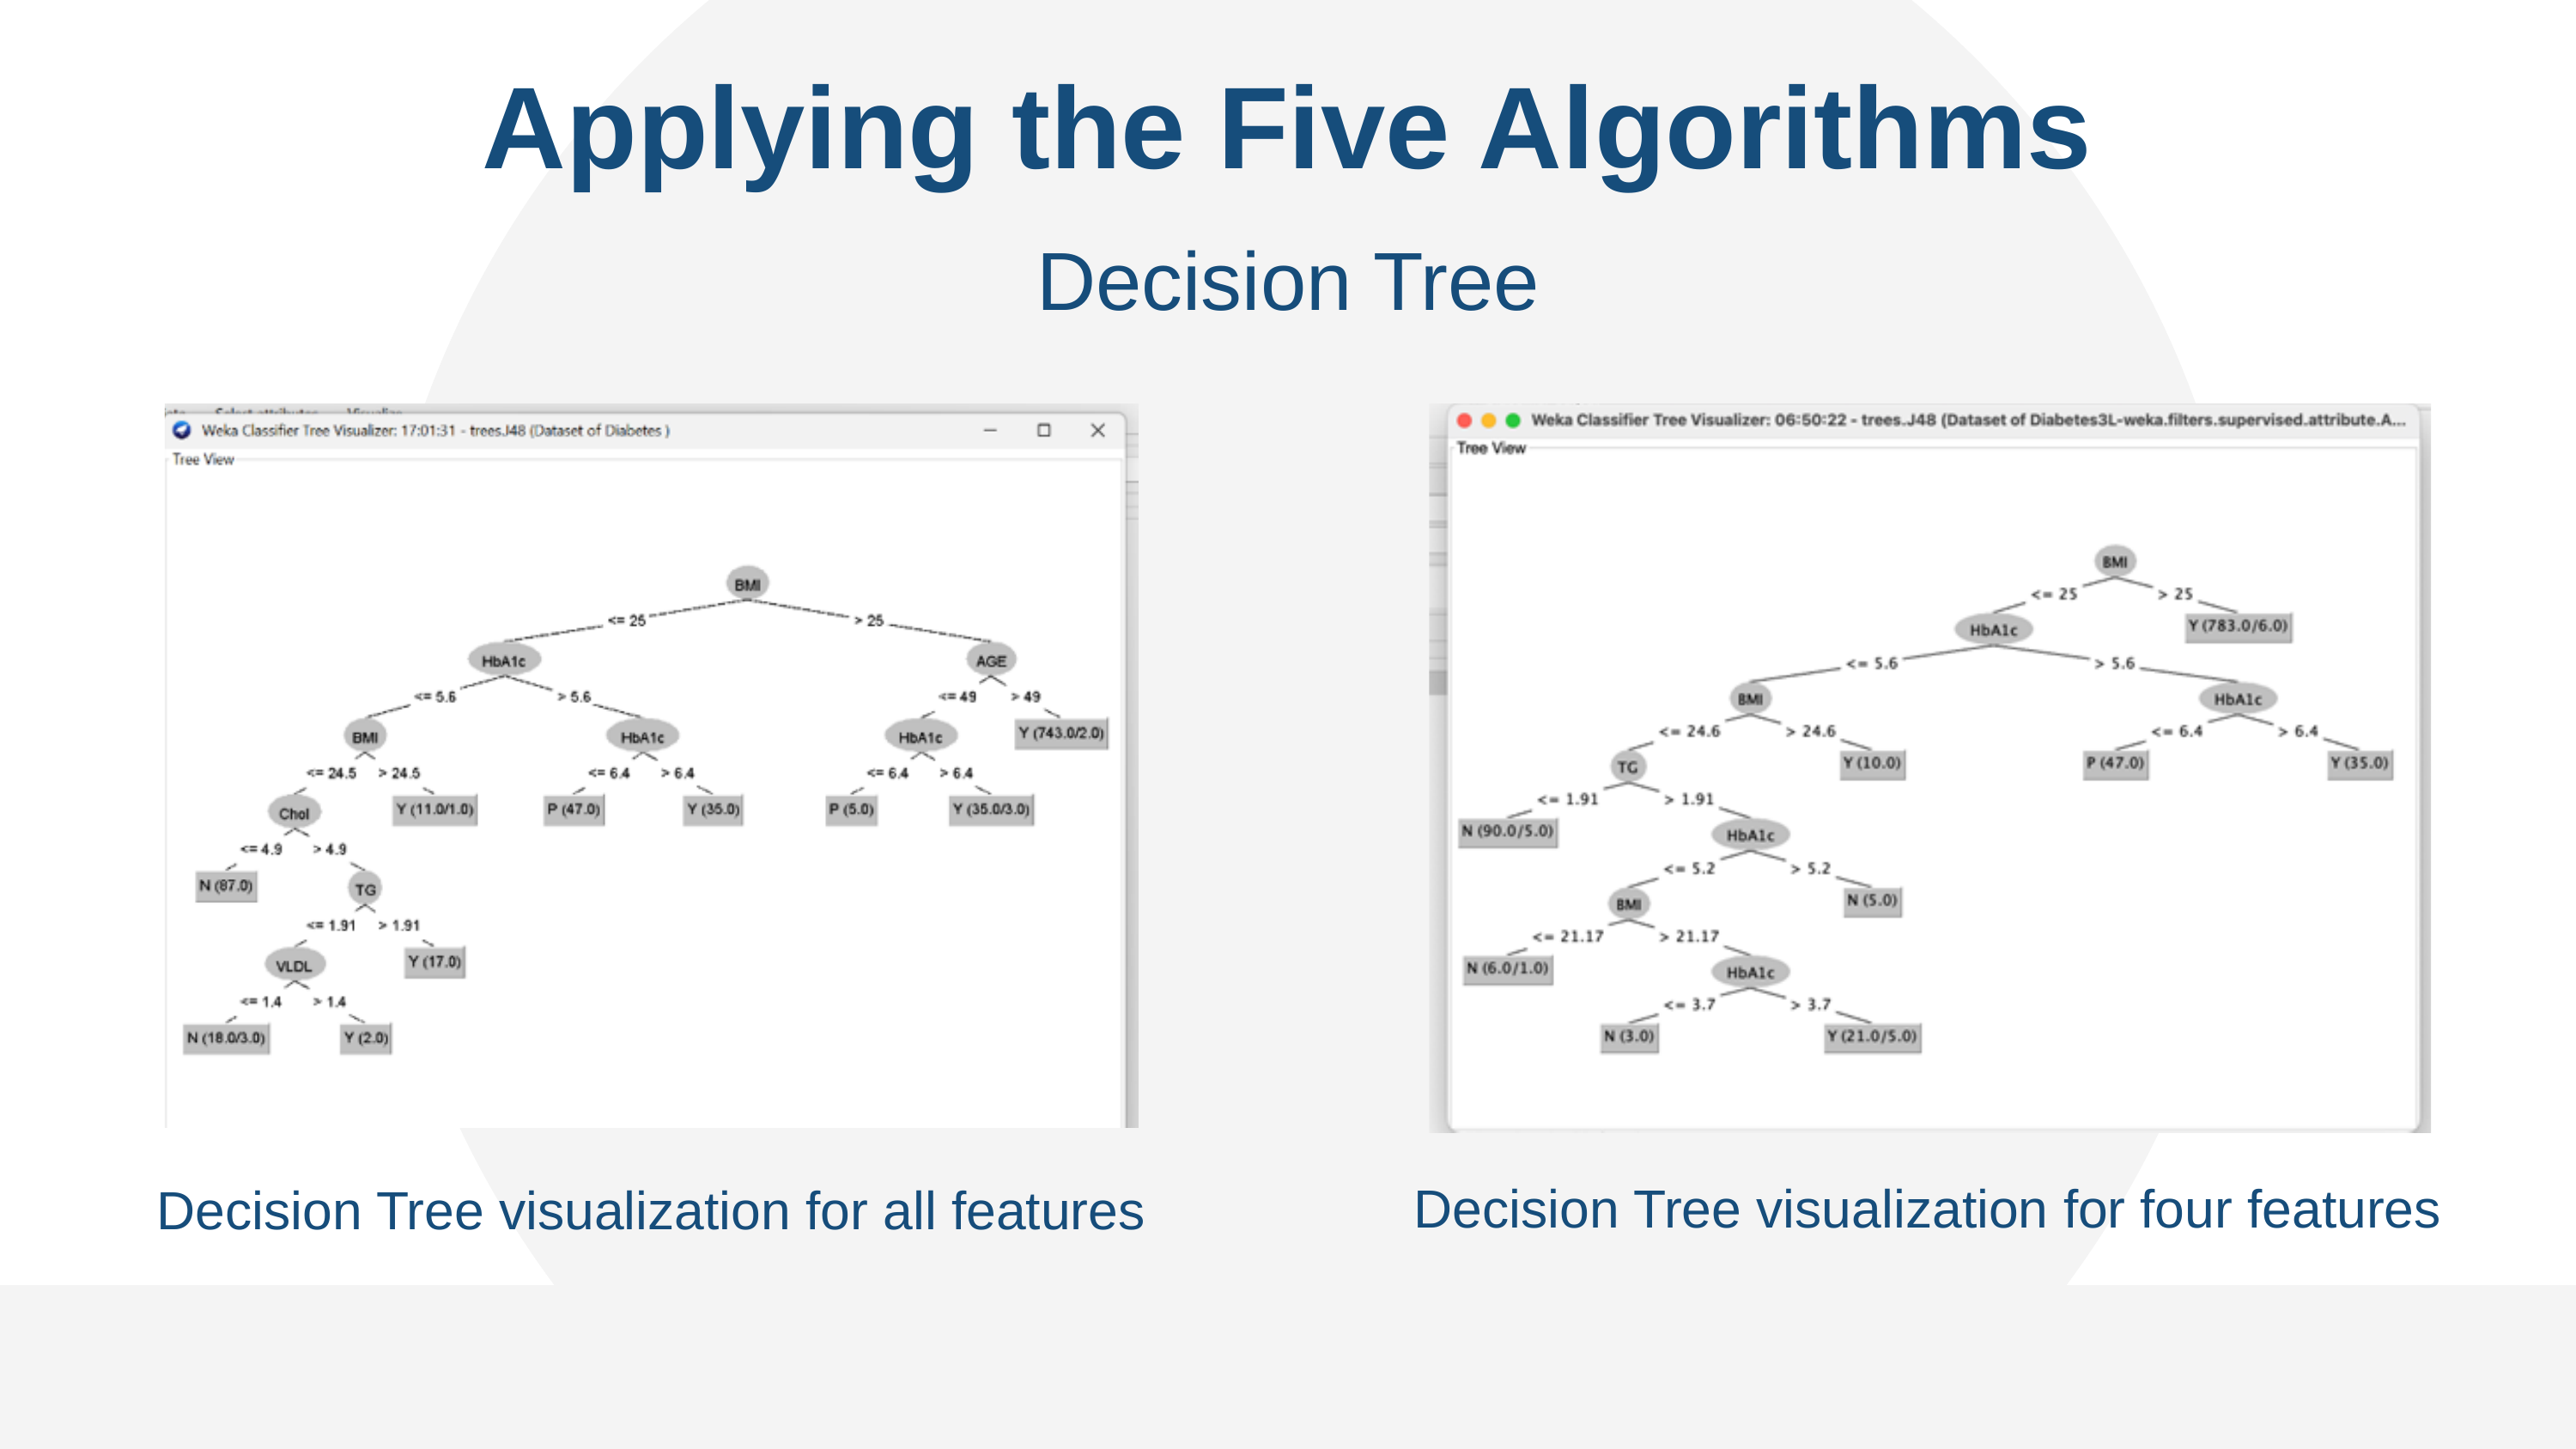

Applying the Five Algorithms
 Decision Tree

Decision Tree visualization for four features
Decision Tree visualization for all features